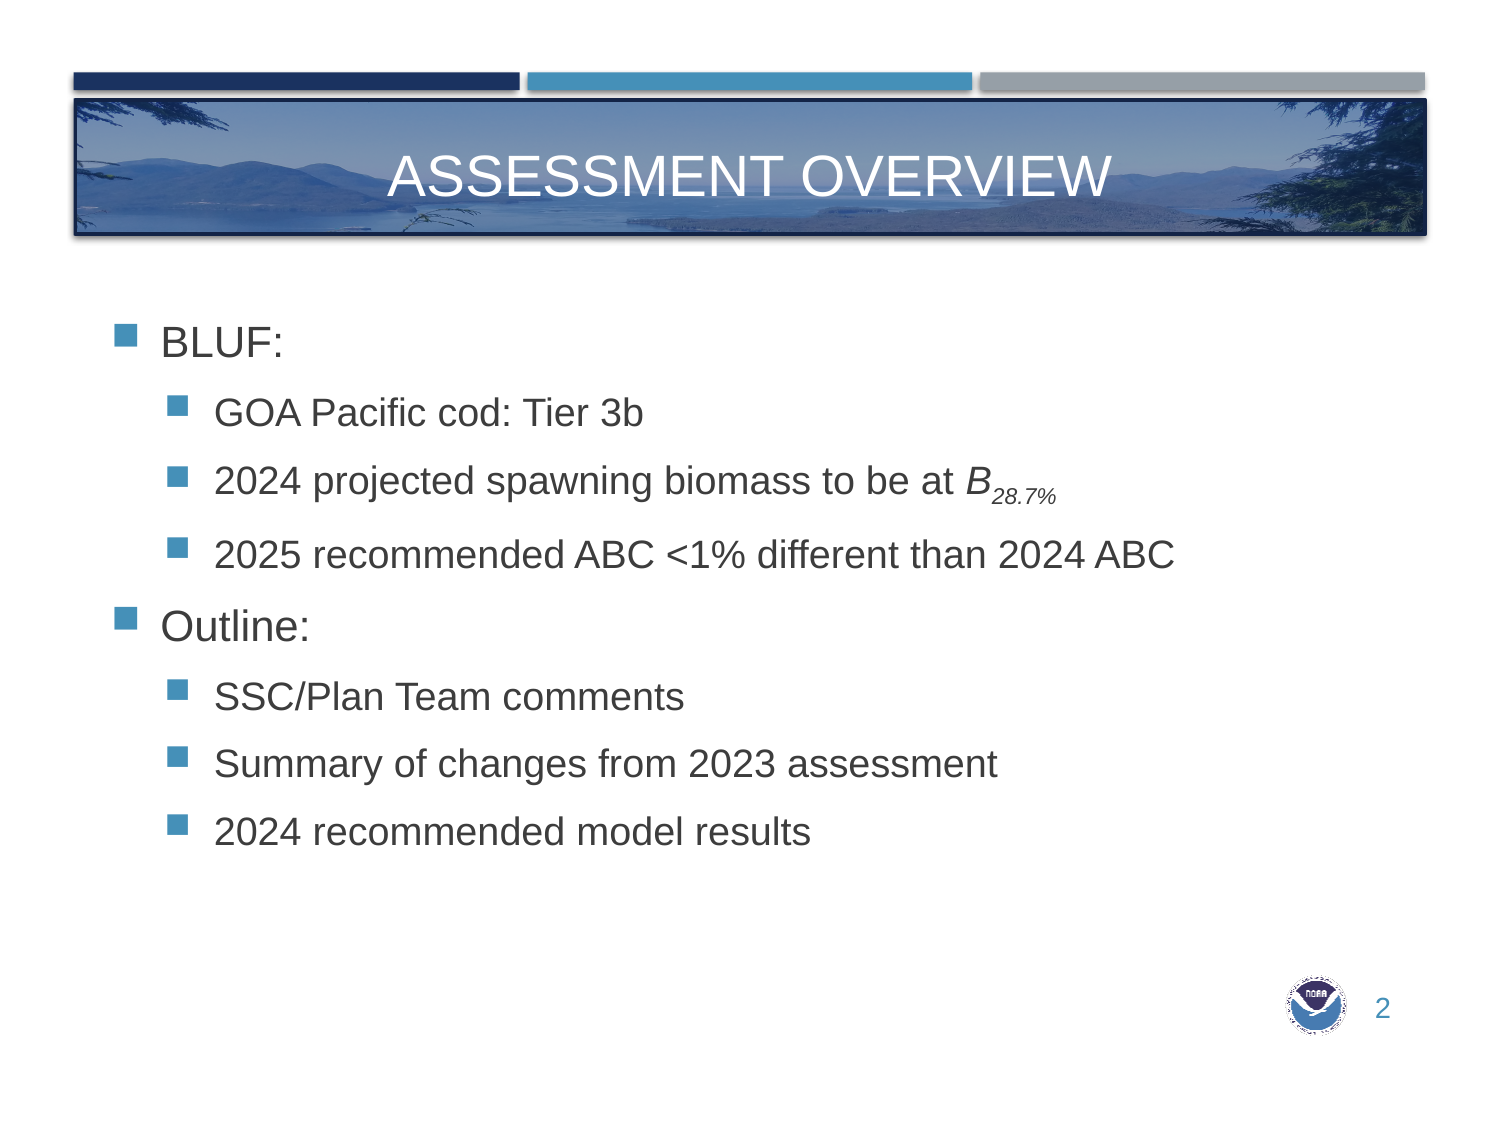

# Assessment overview
BLUF:
GOA Pacific cod: Tier 3b
2024 projected spawning biomass to be at B28.7%
2025 recommended ABC <1% different than 2024 ABC
Outline:
SSC/Plan Team comments
Summary of changes from 2023 assessment
2024 recommended model results

2